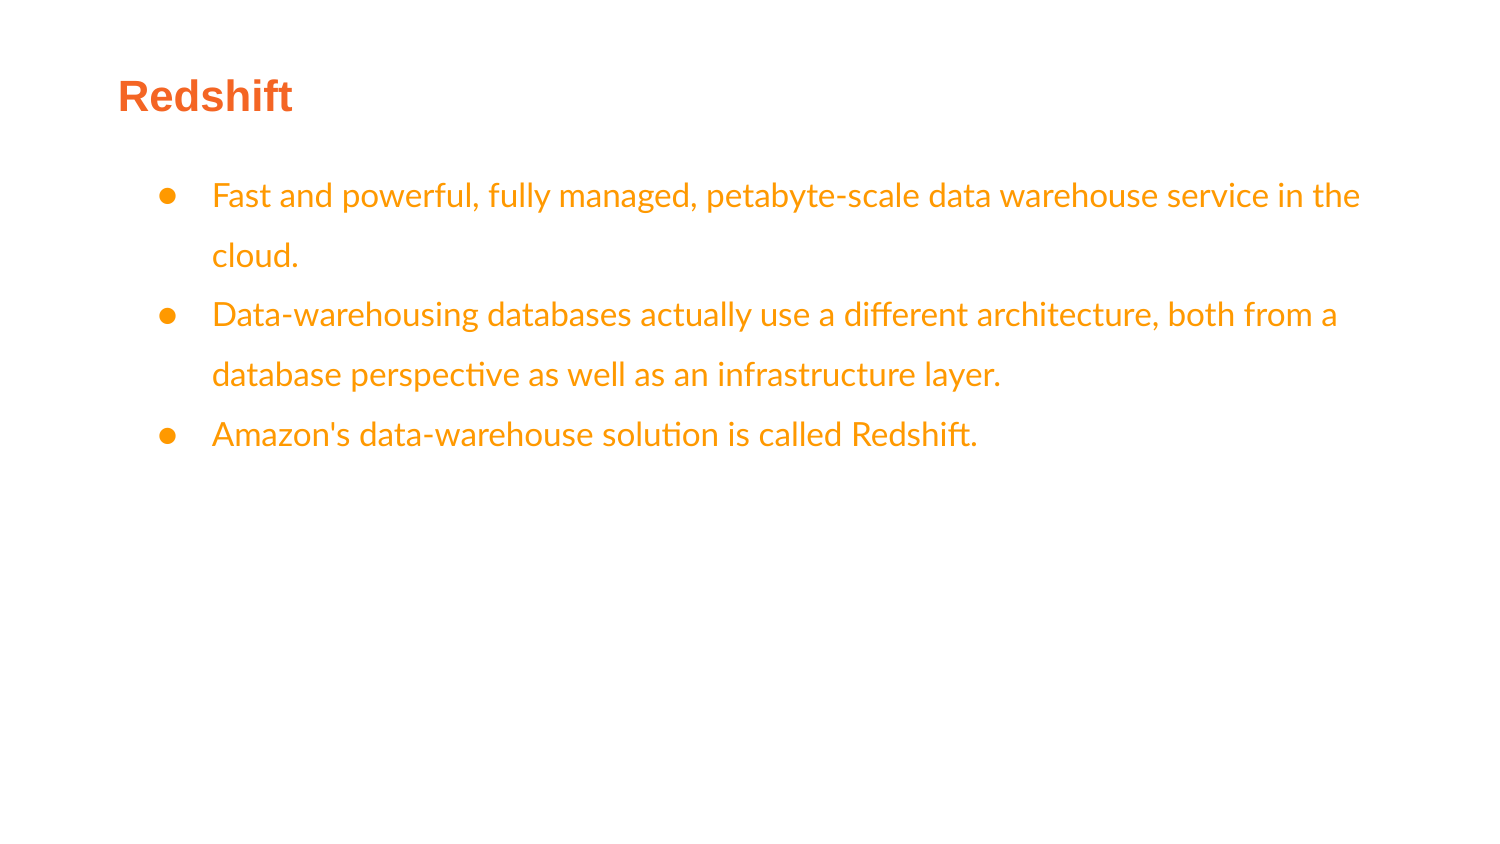

Redshift
Fast and powerful, fully managed, petabyte-scale data warehouse service in the cloud.
Data-warehousing databases actually use a different architecture, both from a database perspective as well as an infrastructure layer.
Amazon's data-warehouse solution is called Redshift.